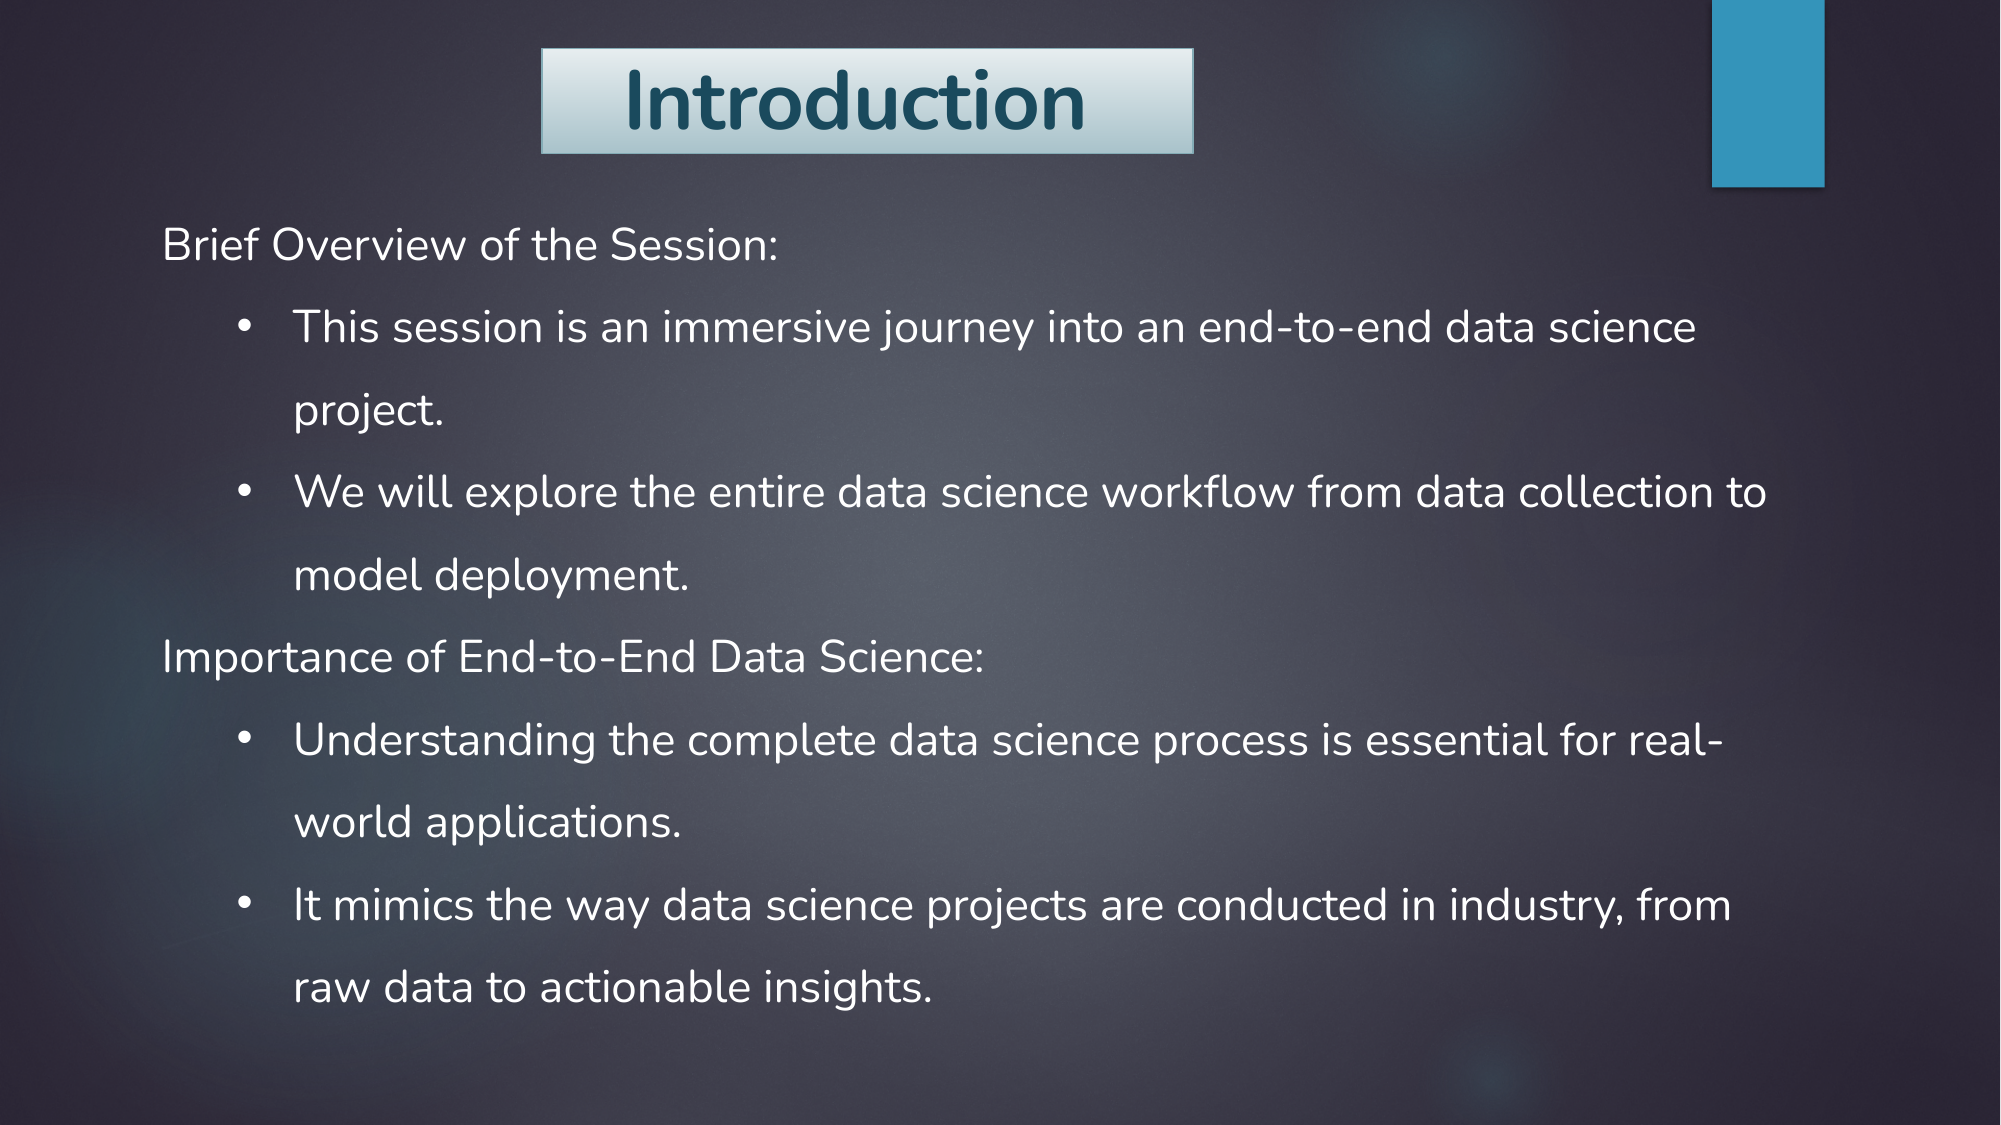

Introduction
Brief Overview of the Session:
This session is an immersive journey into an end-to-end data science project.
We will explore the entire data science workflow from data collection to model deployment.
Importance of End-to-End Data Science:
Understanding the complete data science process is essential for real-world applications.
It mimics the way data science projects are conducted in industry, from raw data to actionable insights.